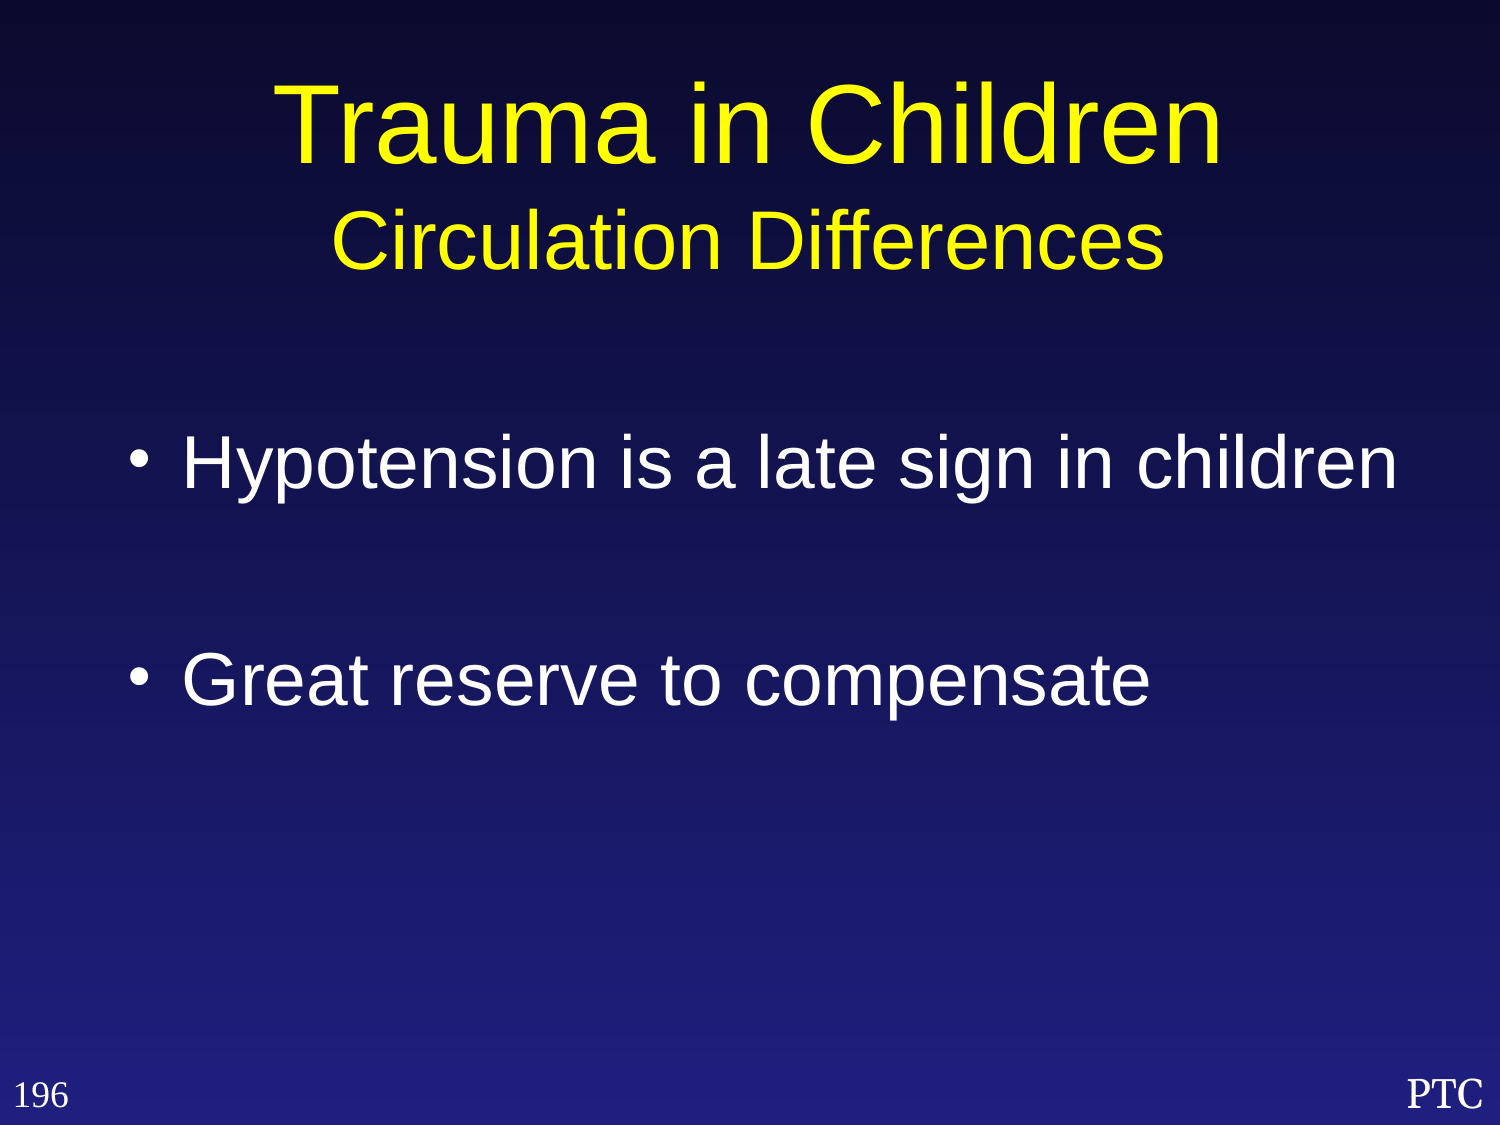

Trauma in Children
Circulation Differences
Hypotension is a late sign in children

Great reserve to compensate
196